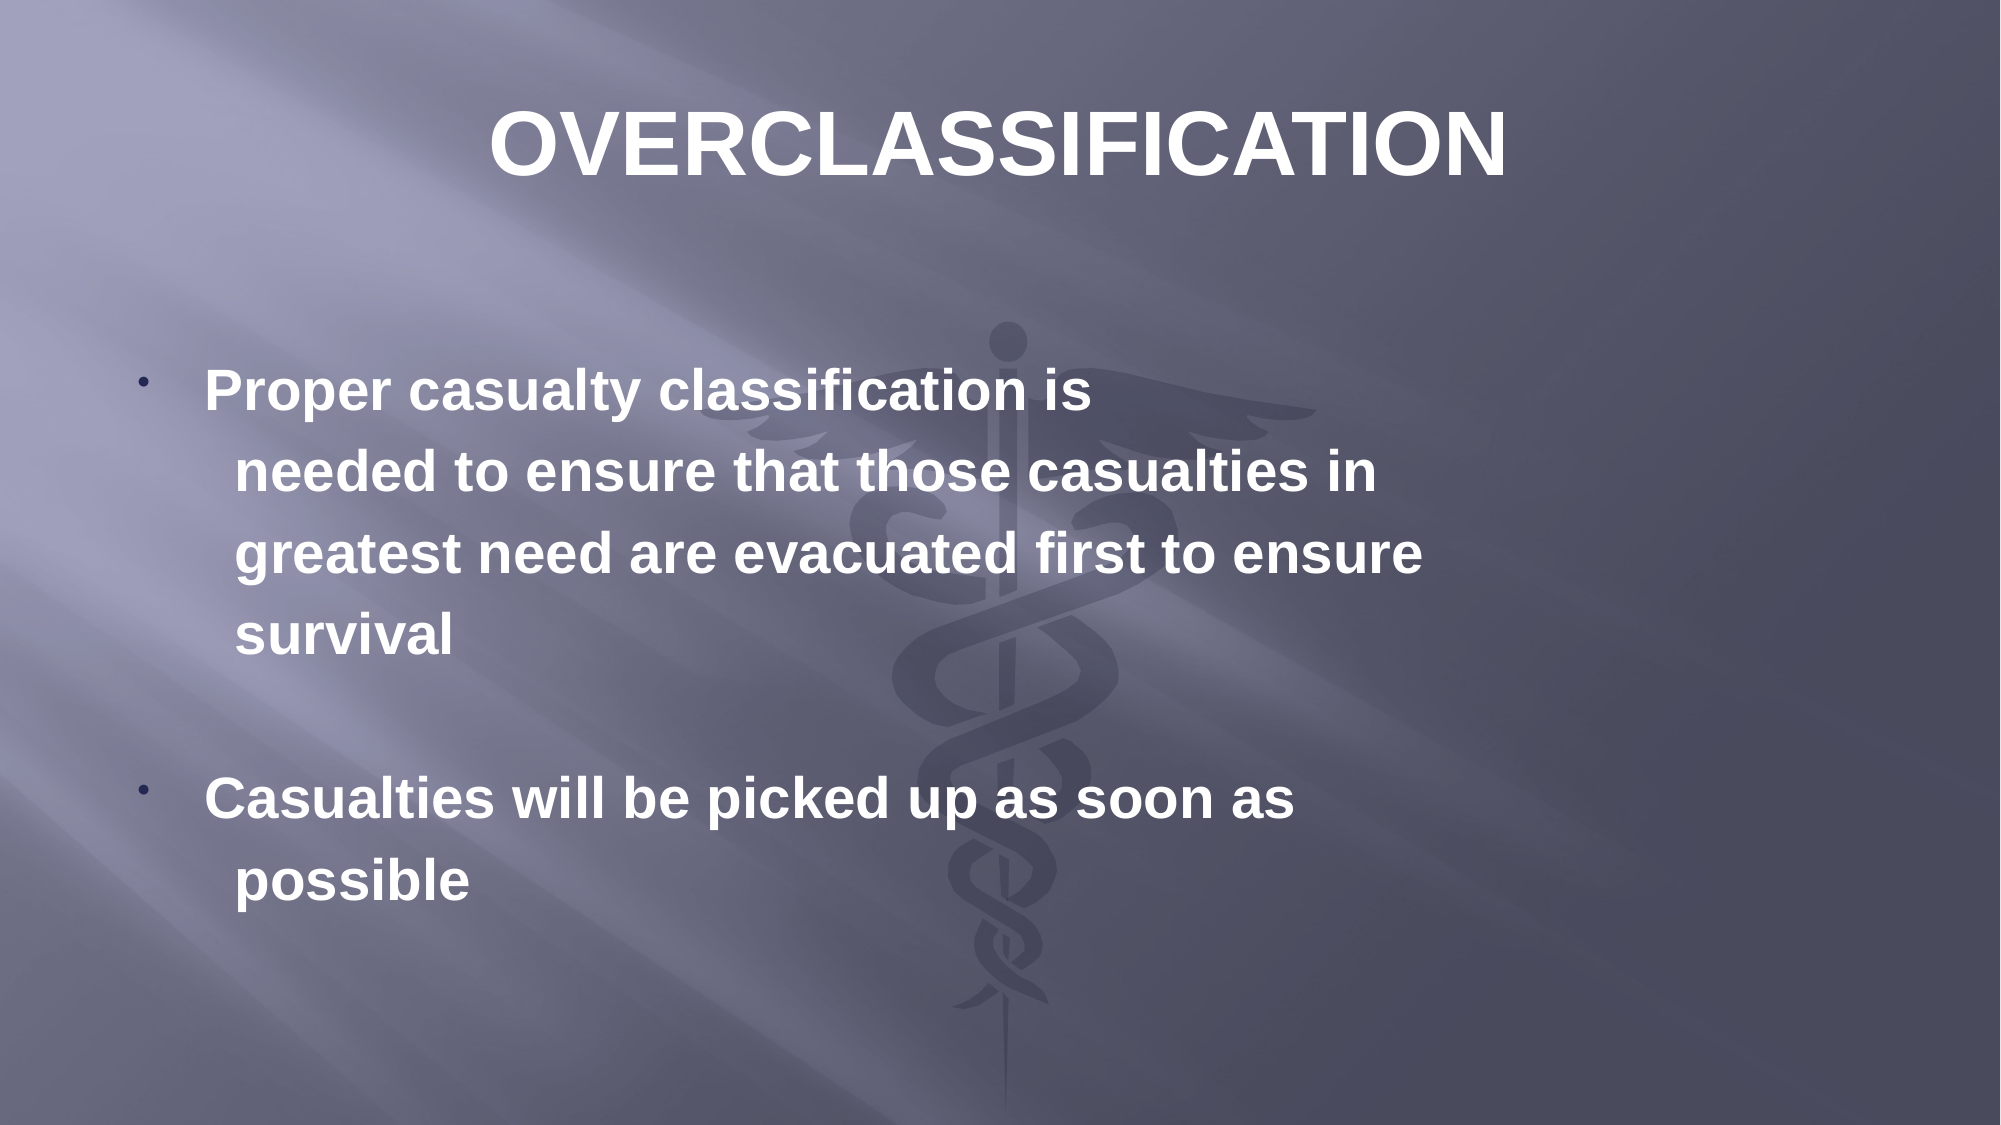

# OVERCLASSIFICATION

Proper casualty classification is
      needed to ensure that those casualties in
      greatest need are evacuated first to ensure
      survival

Casualties will be picked up as soon as
      possible